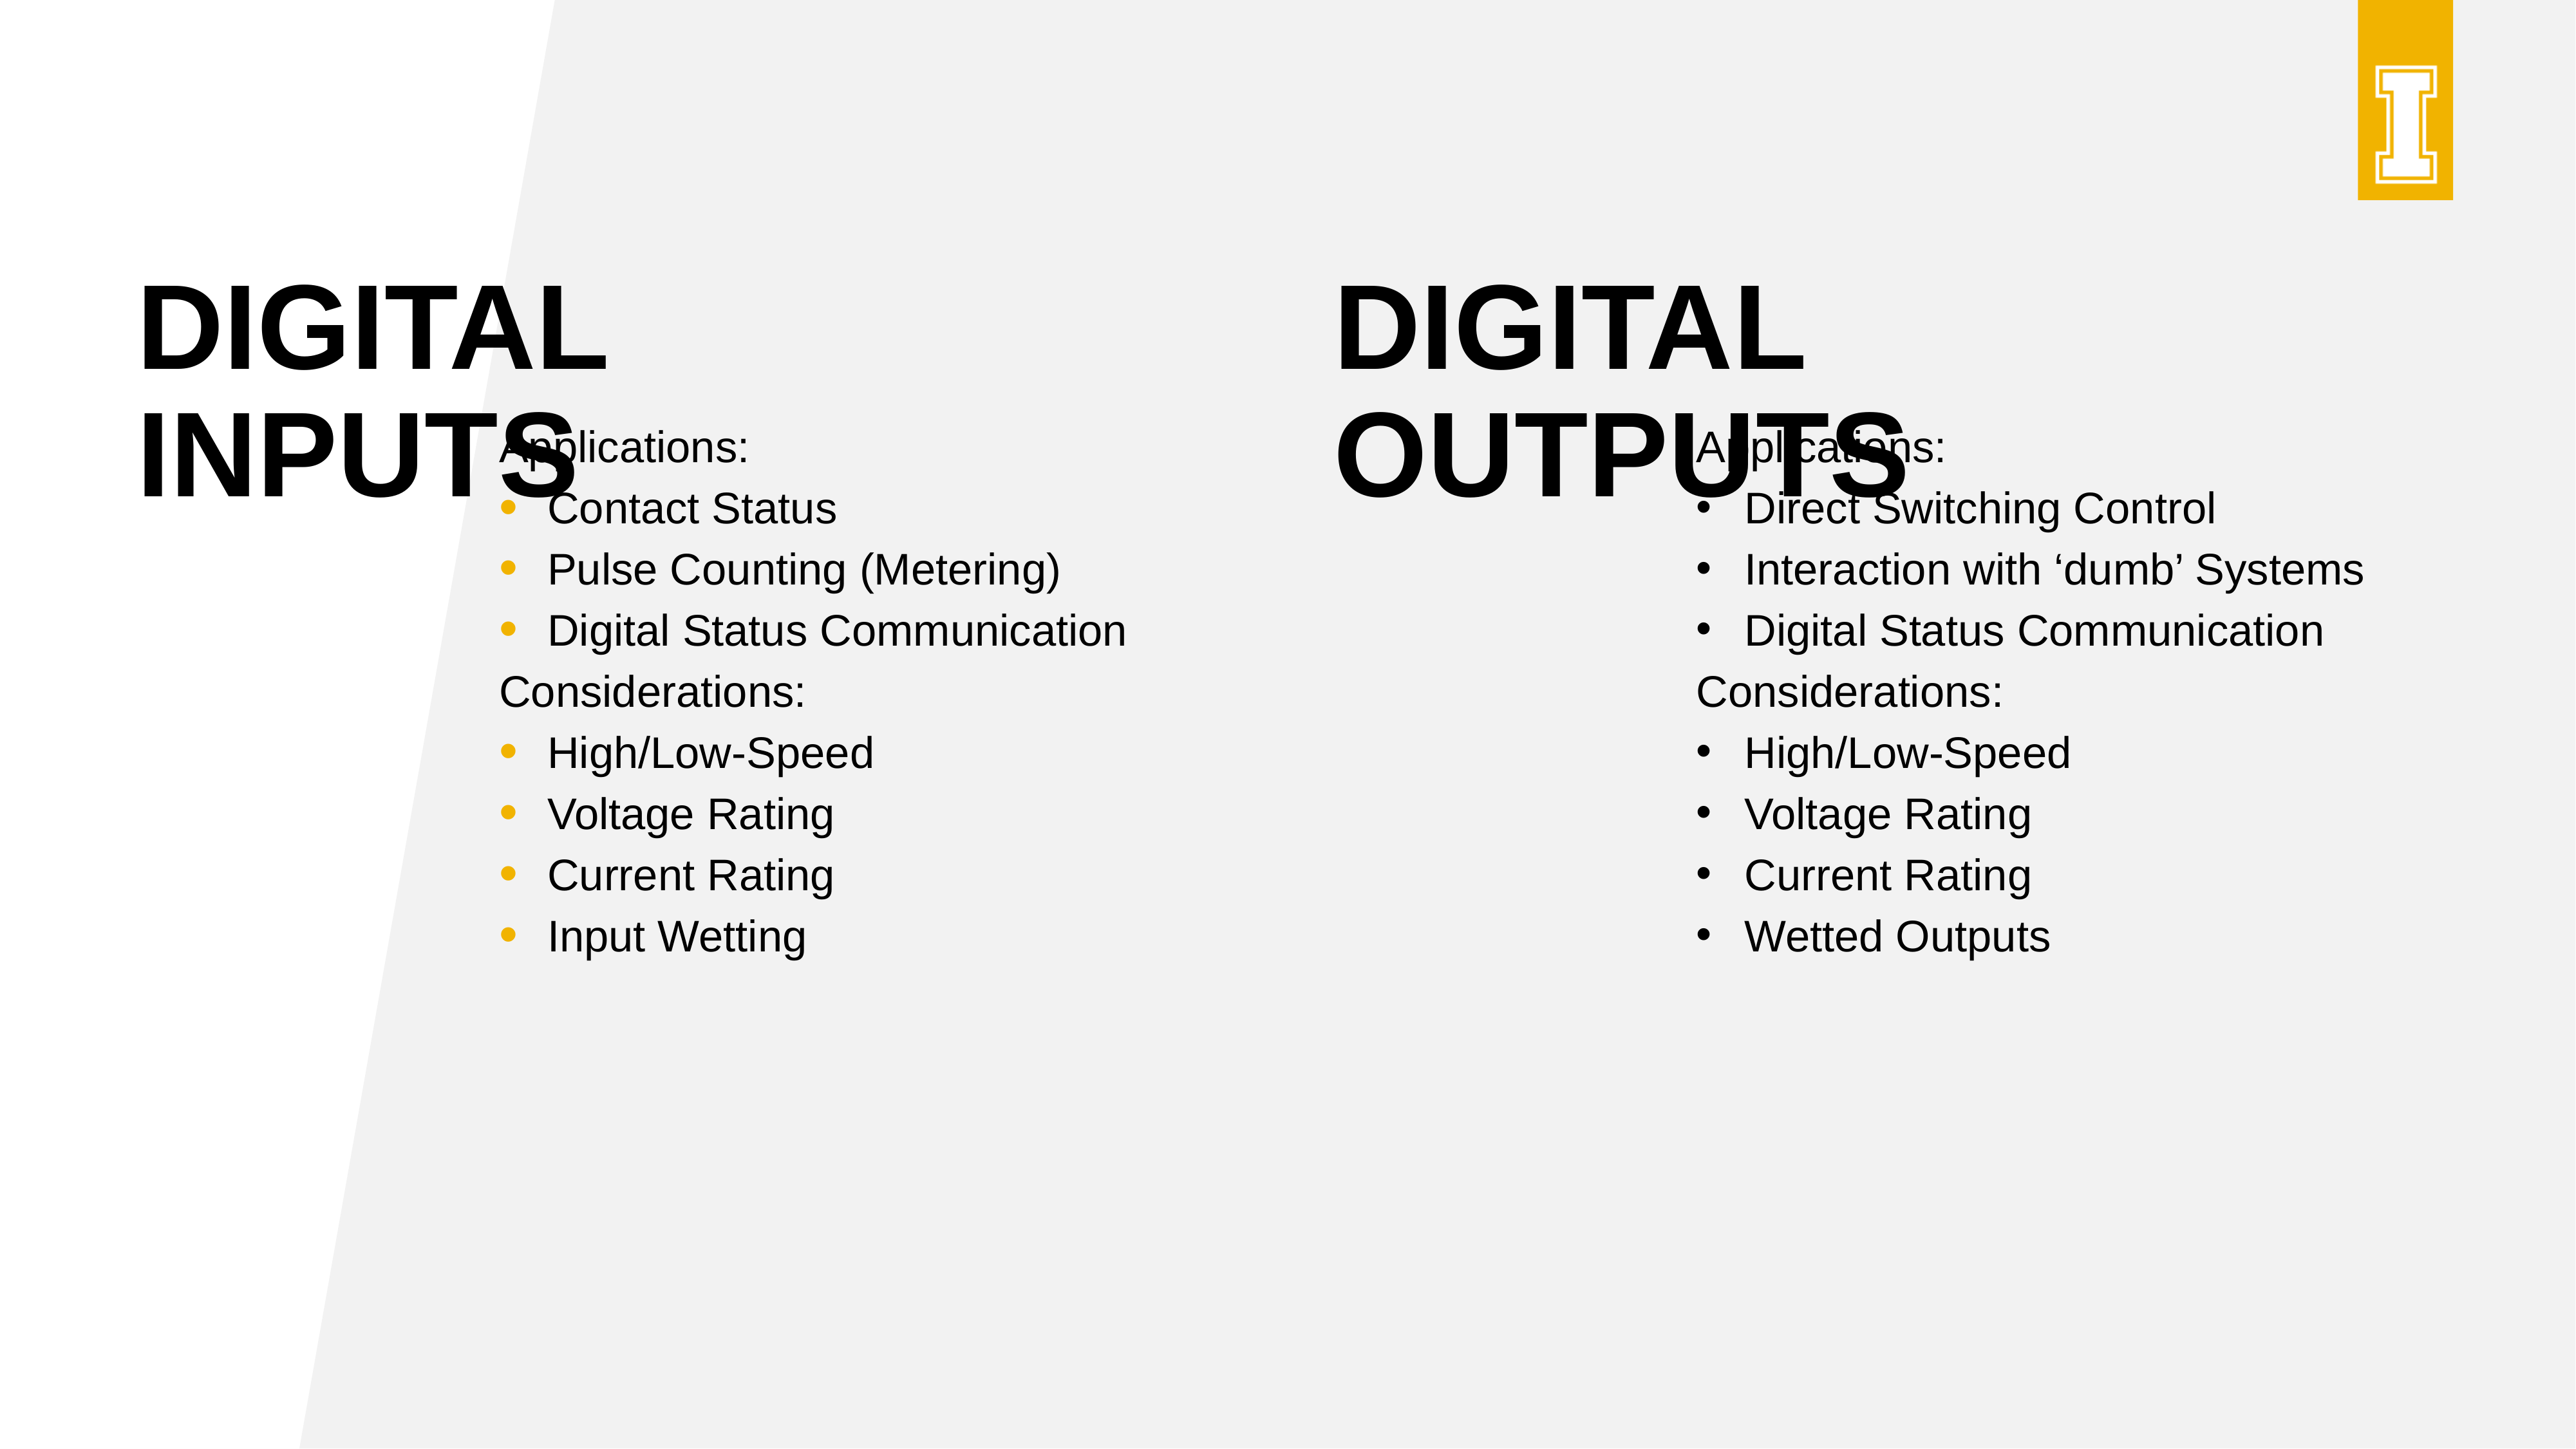

# Digital iNputs
Digital OUTputs
Applications:
Contact Status
Pulse Counting (Metering)
Digital Status Communication
Considerations:
High/Low-Speed
Voltage Rating
Current Rating
Input Wetting
Applications:
Direct Switching Control
Interaction with ‘dumb’ Systems
Digital Status Communication
Considerations:
High/Low-Speed
Voltage Rating
Current Rating
Wetted Outputs